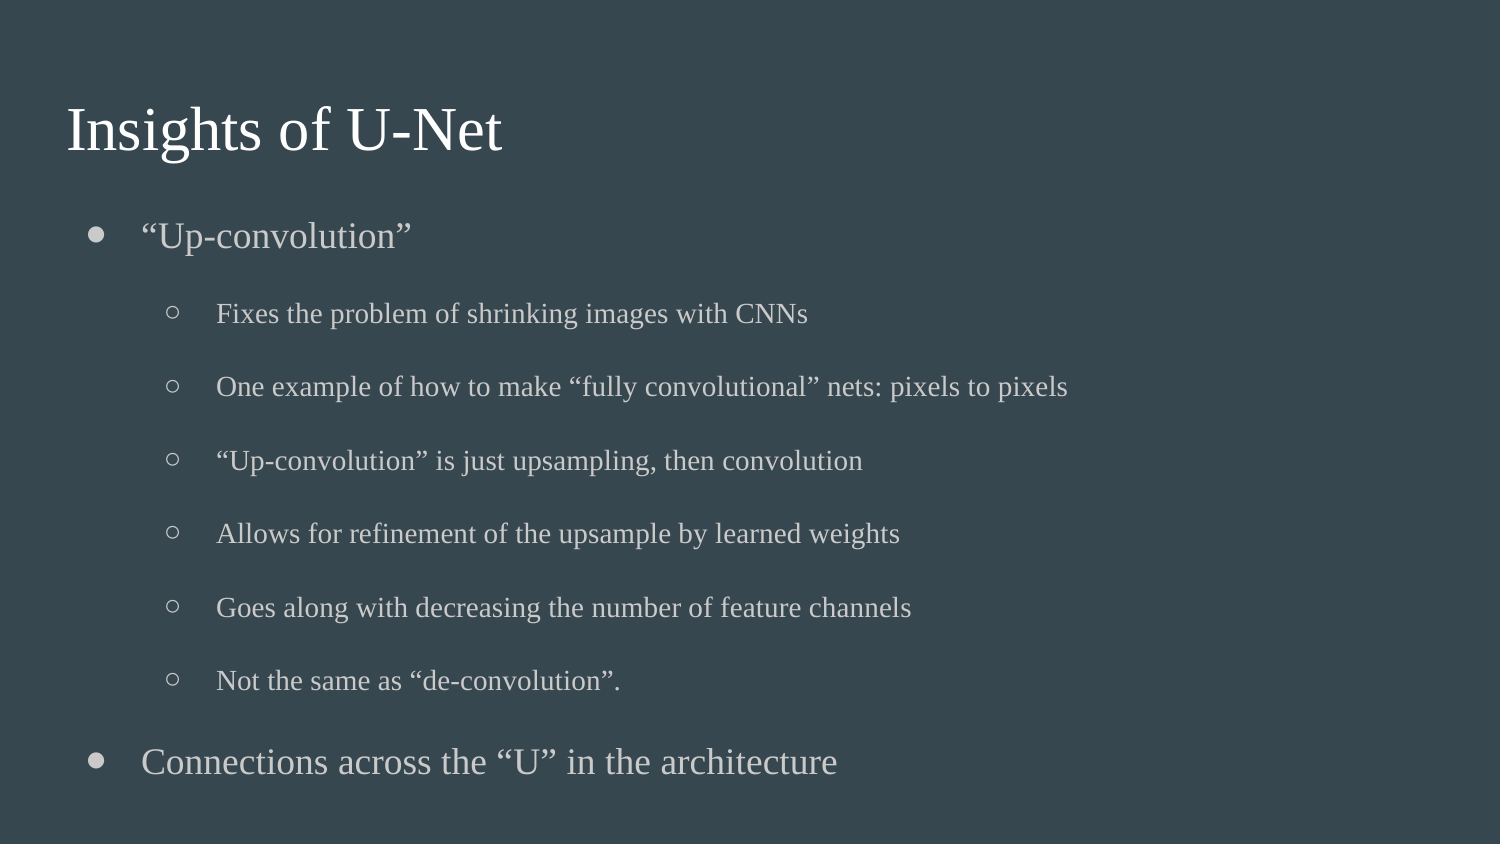

# Insights of U-Net
“Up-convolution”
Fixes the problem of shrinking images with CNNs
One example of how to make “fully convolutional” nets: pixels to pixels
“Up-convolution” is just upsampling, then convolution
Allows for refinement of the upsample by learned weights
Goes along with decreasing the number of feature channels
Not the same as “de-convolution”.
Connections across the “U” in the architecture